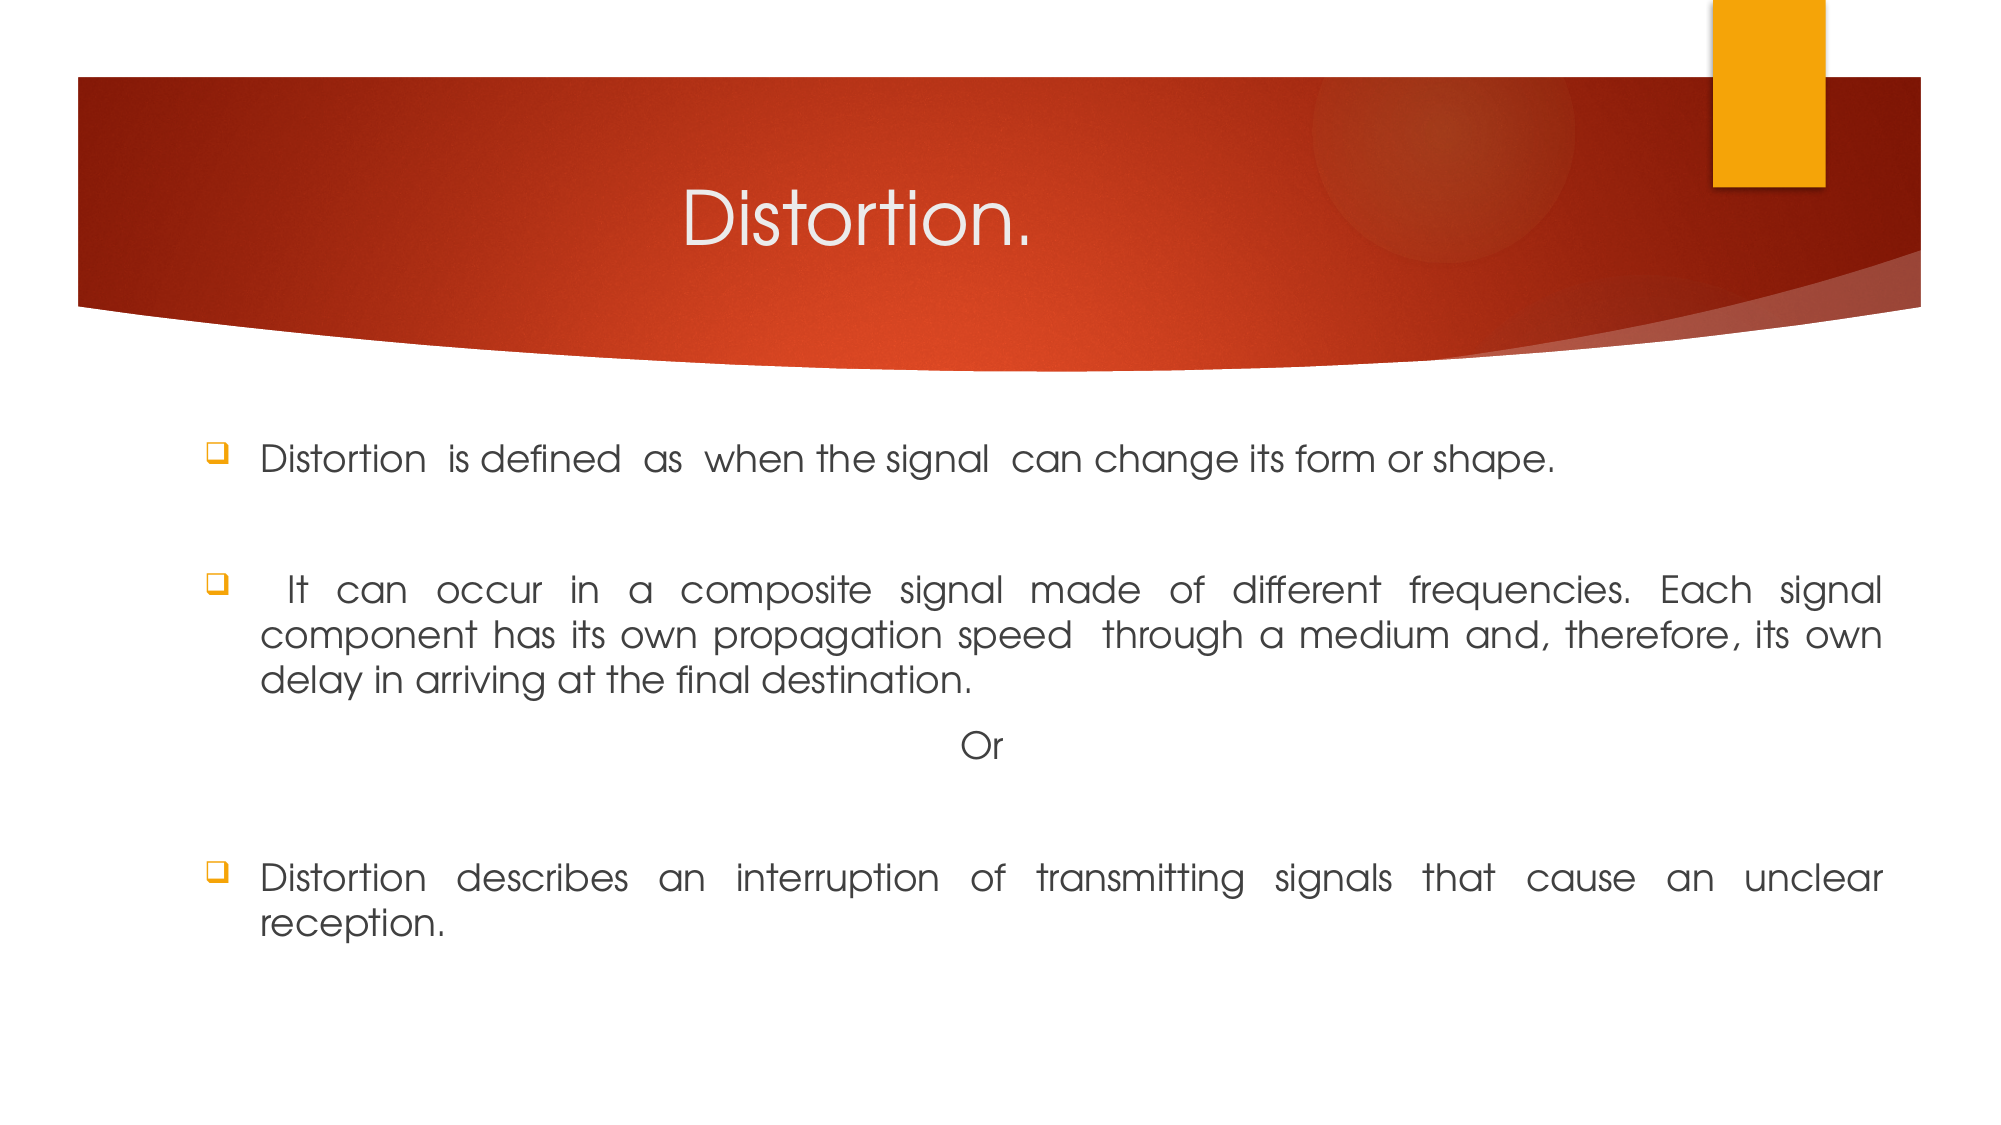

# Distortion.
Distortion  is defined  as  when the signal  can change its form or shape.

 It can occur in a composite signal made of different frequencies. Each signal component has its own propagation speed  through a medium and, therefore, its own delay in arriving at the final destination.
                                                                        Or

Distortion describes an interruption of transmitting signals that cause an unclear reception.